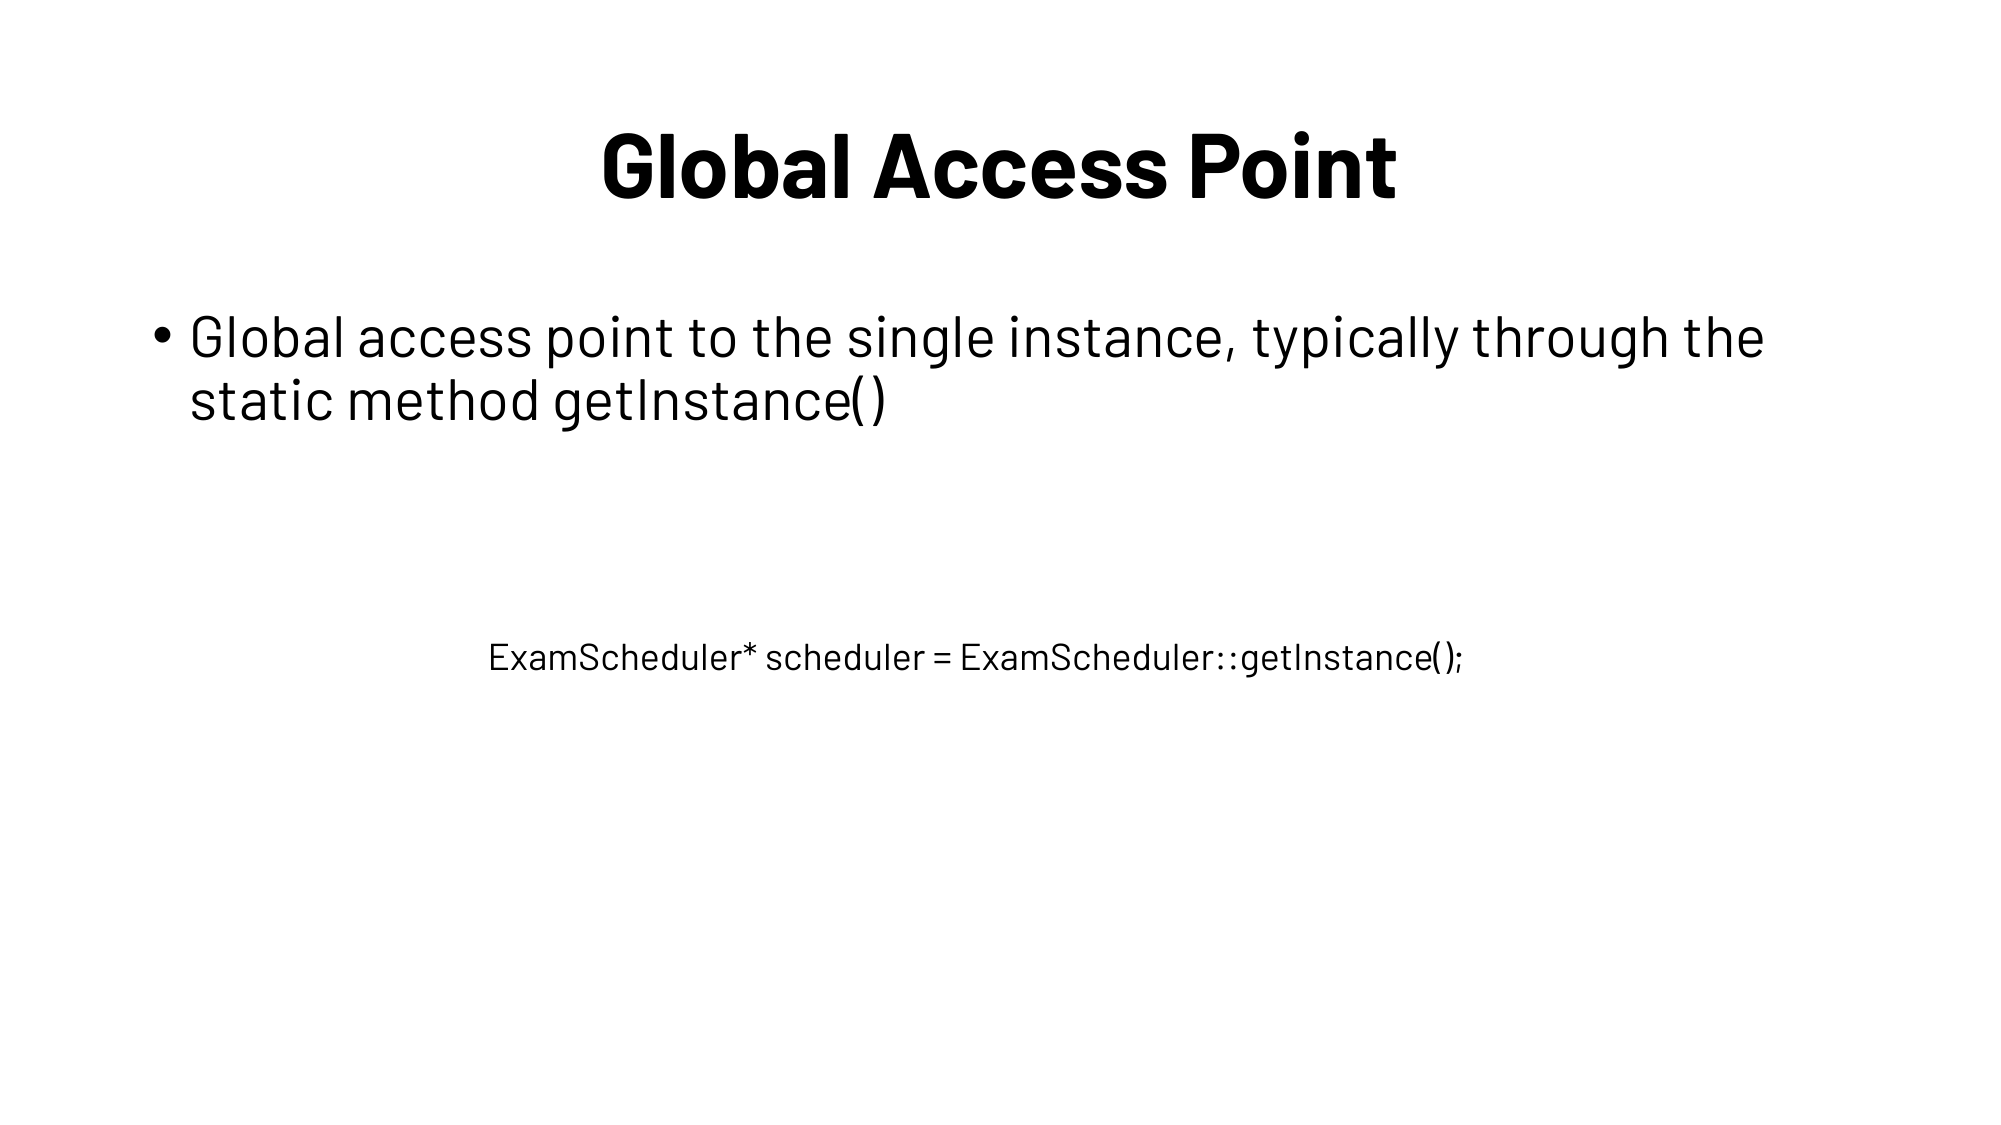

# Global Access Point
Global access point to the single instance, typically through the static method getInstance()

ExamScheduler* scheduler = ExamScheduler::getInstance();